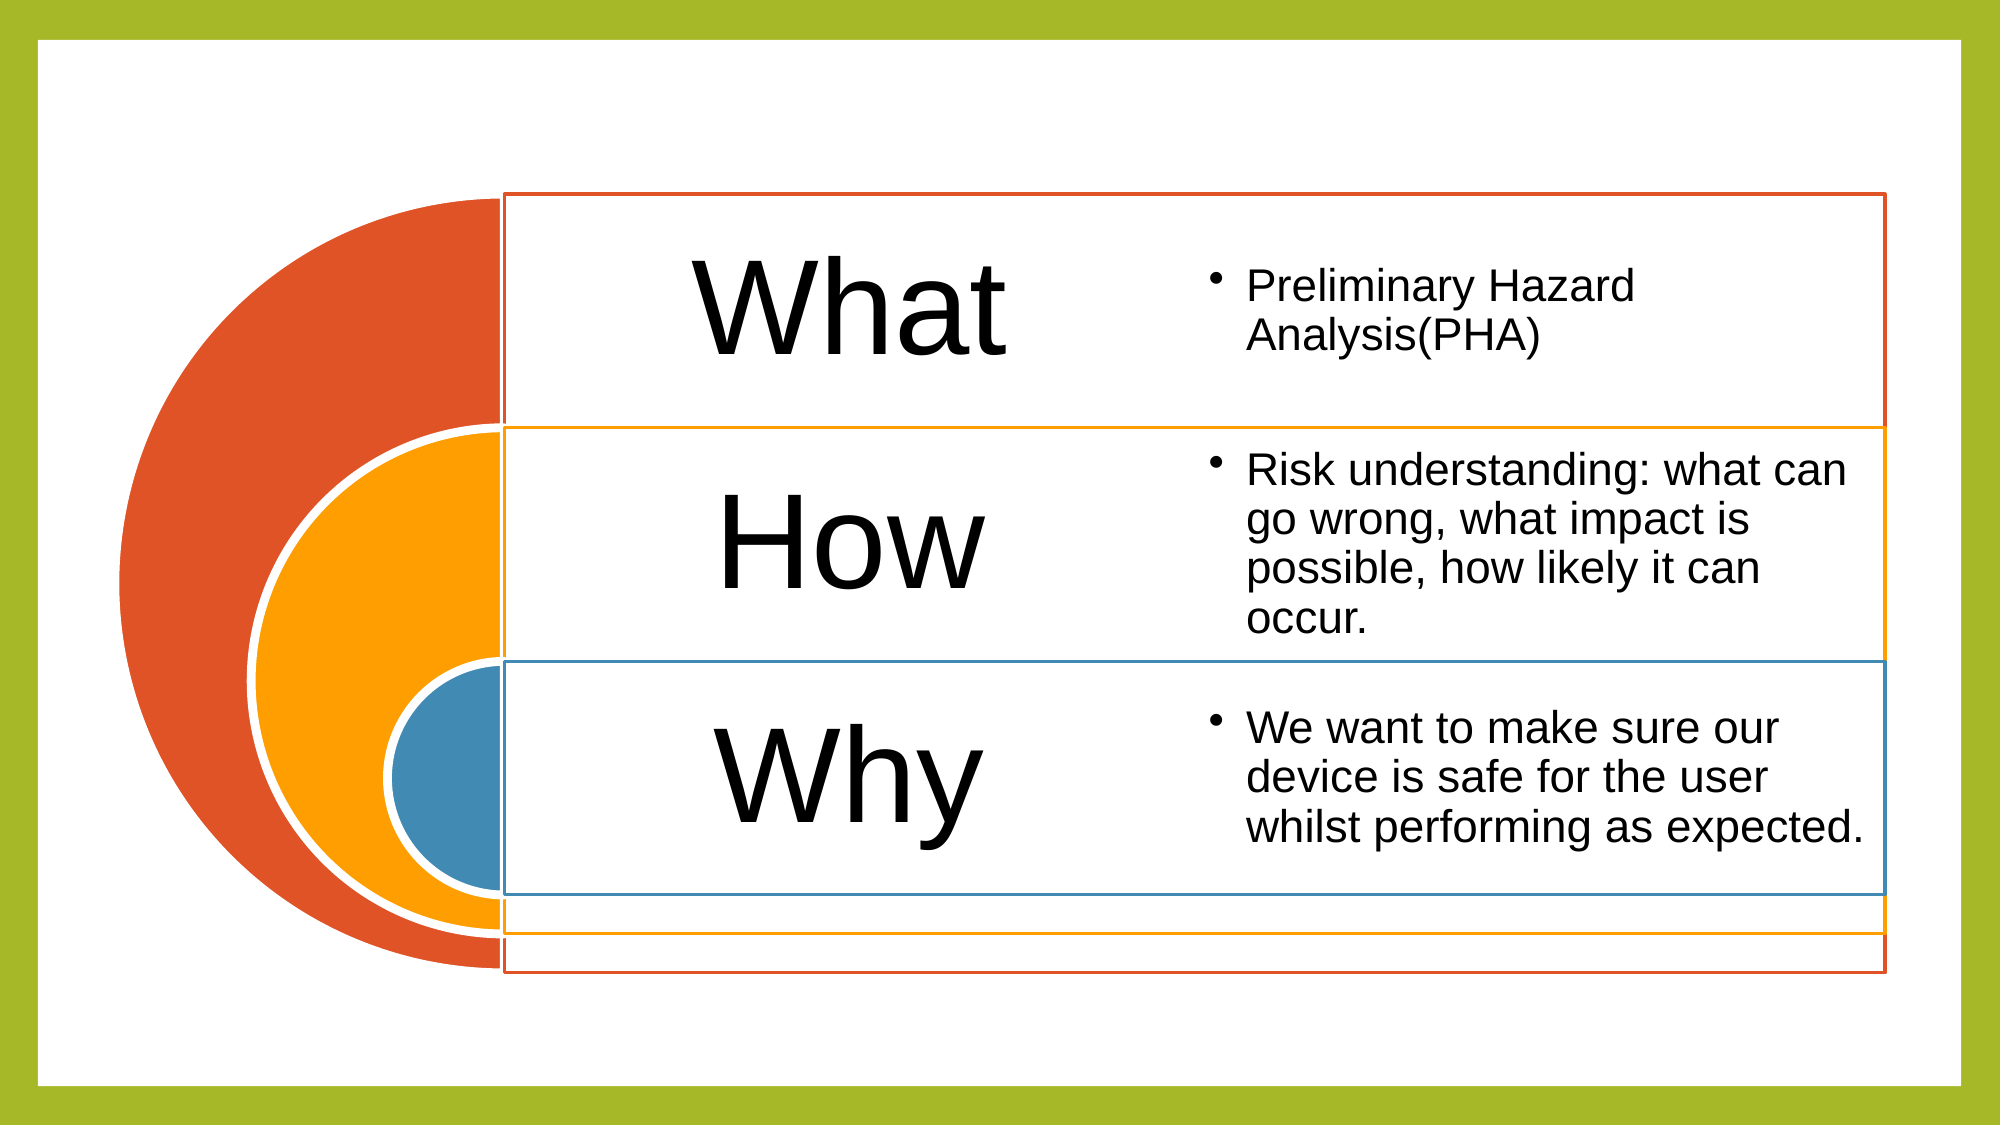

What
How
Why
Preliminary Hazard Analysis(PHA)
Risk understanding: what can go wrong, what impact is possible, how likely it can occur.
We want to make sure our device is safe for the user whilst performing as expected.